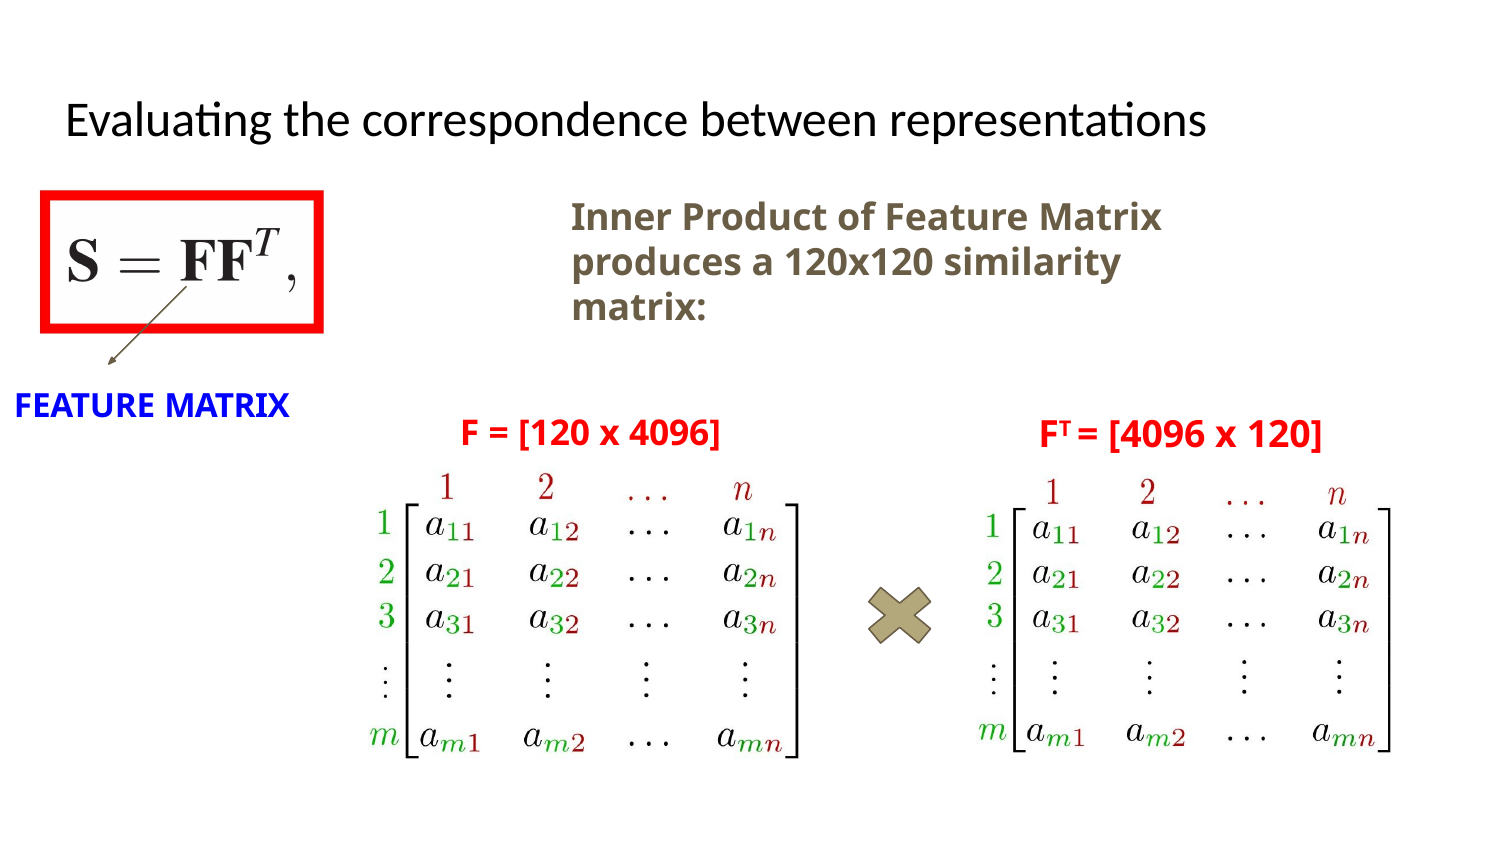

# Evaluating the correspondence between representations

Inner Product of Feature Matrix produces a 120x120 similarity matrix:
FEATURE MATRIX
FT = [4096 x 120]
F = [120 x 4096]